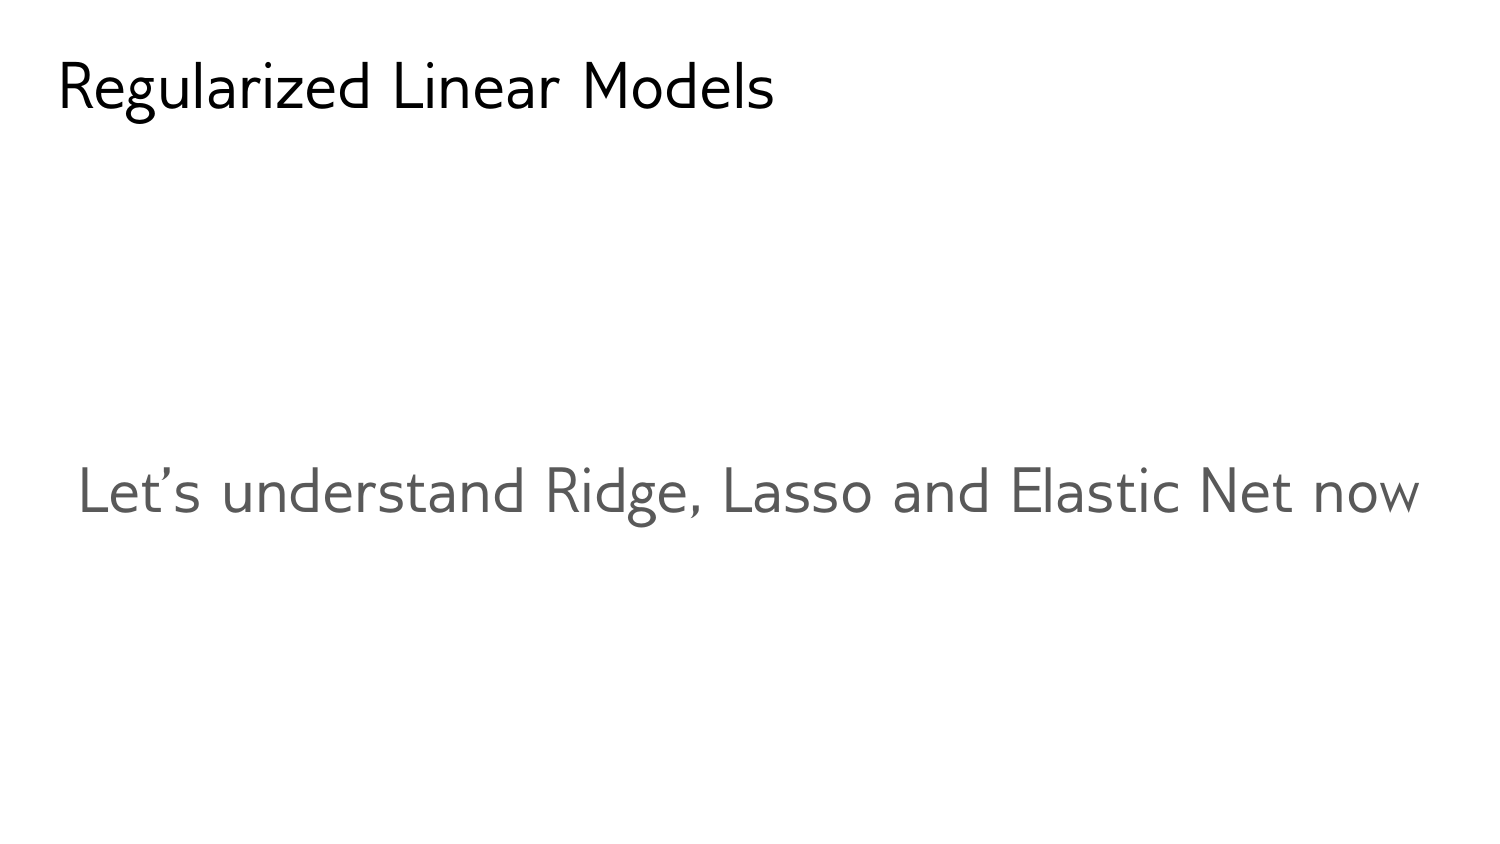

Regularized Linear Models
Let’s understand Ridge, Lasso and Elastic Net now